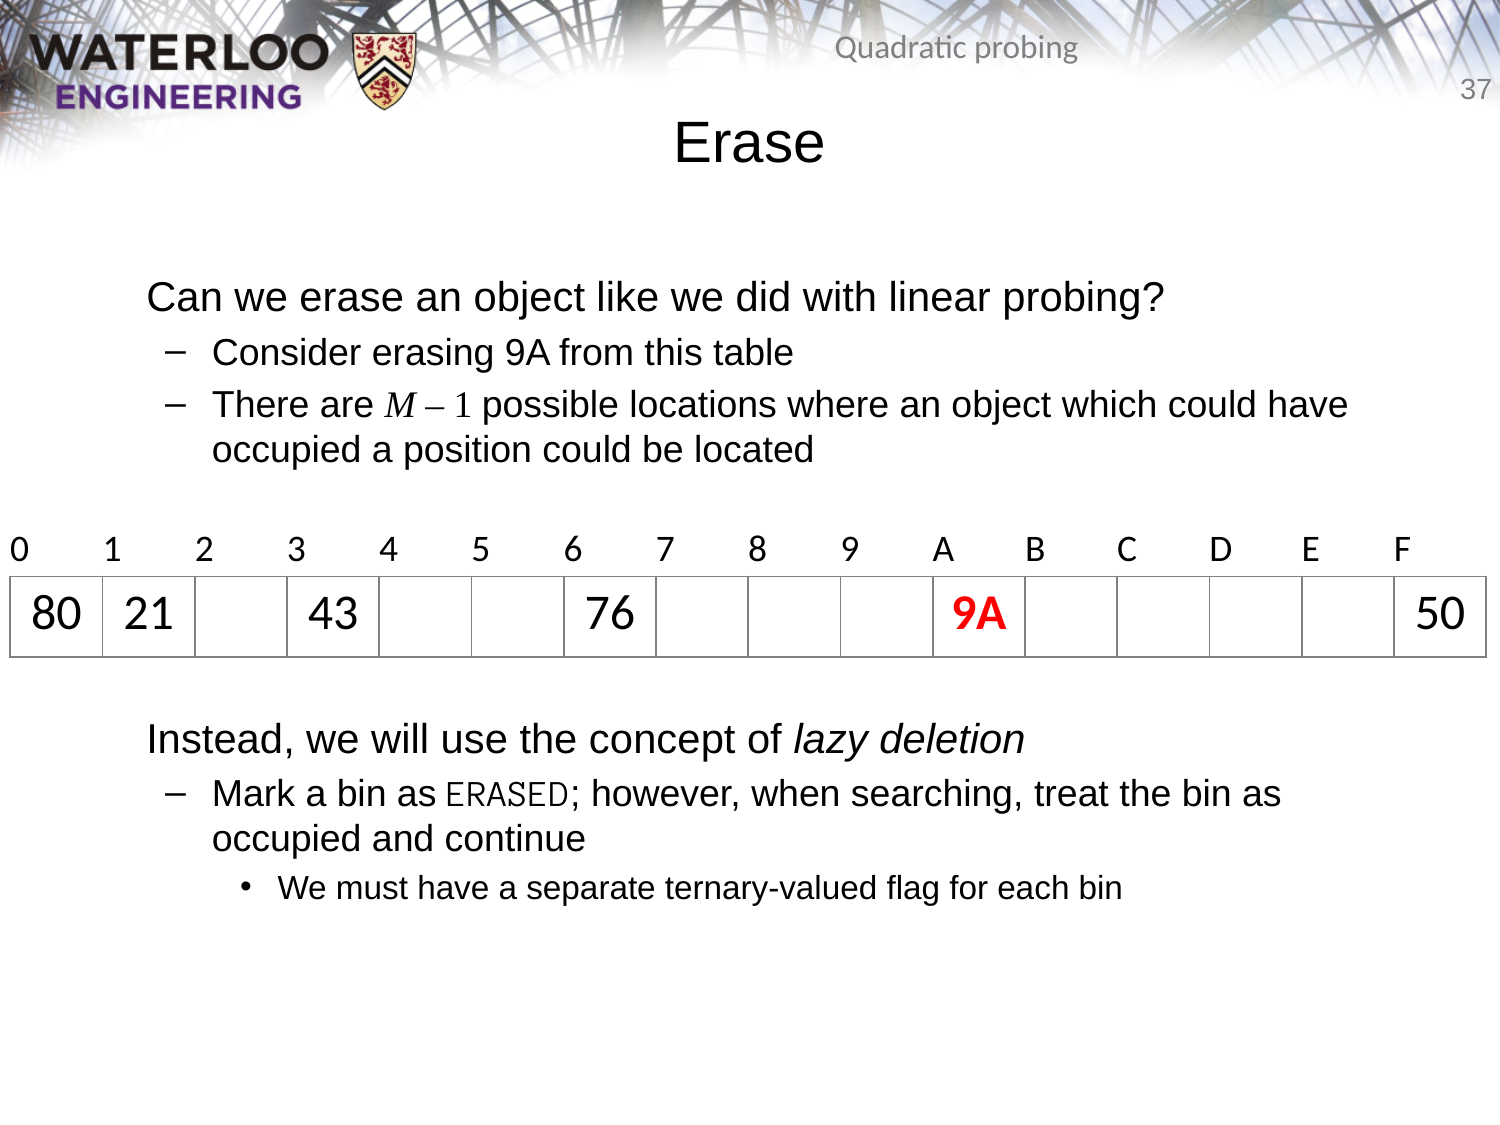

# Erase
	Can we erase an object like we did with linear probing?
Consider erasing 9A from this table
There are M – 1 possible locations where an object which could have occupied a position could be located

	Instead, we will use the concept of lazy deletion
Mark a bin as ERASED; however, when searching, treat the bin as occupied and continue
We must have a separate ternary-valued flag for each bin

| 0 | 1 | 2 | 3 | 4 | 5 | 6 | 7 | 8 | 9 | A | B | C | D | E | F |
| --- | --- | --- | --- | --- | --- | --- | --- | --- | --- | --- | --- | --- | --- | --- | --- |
| 80 | 21 |  | 43 |  |  | 76 |  |  |  | 9A |  |  |  |  | 50 |